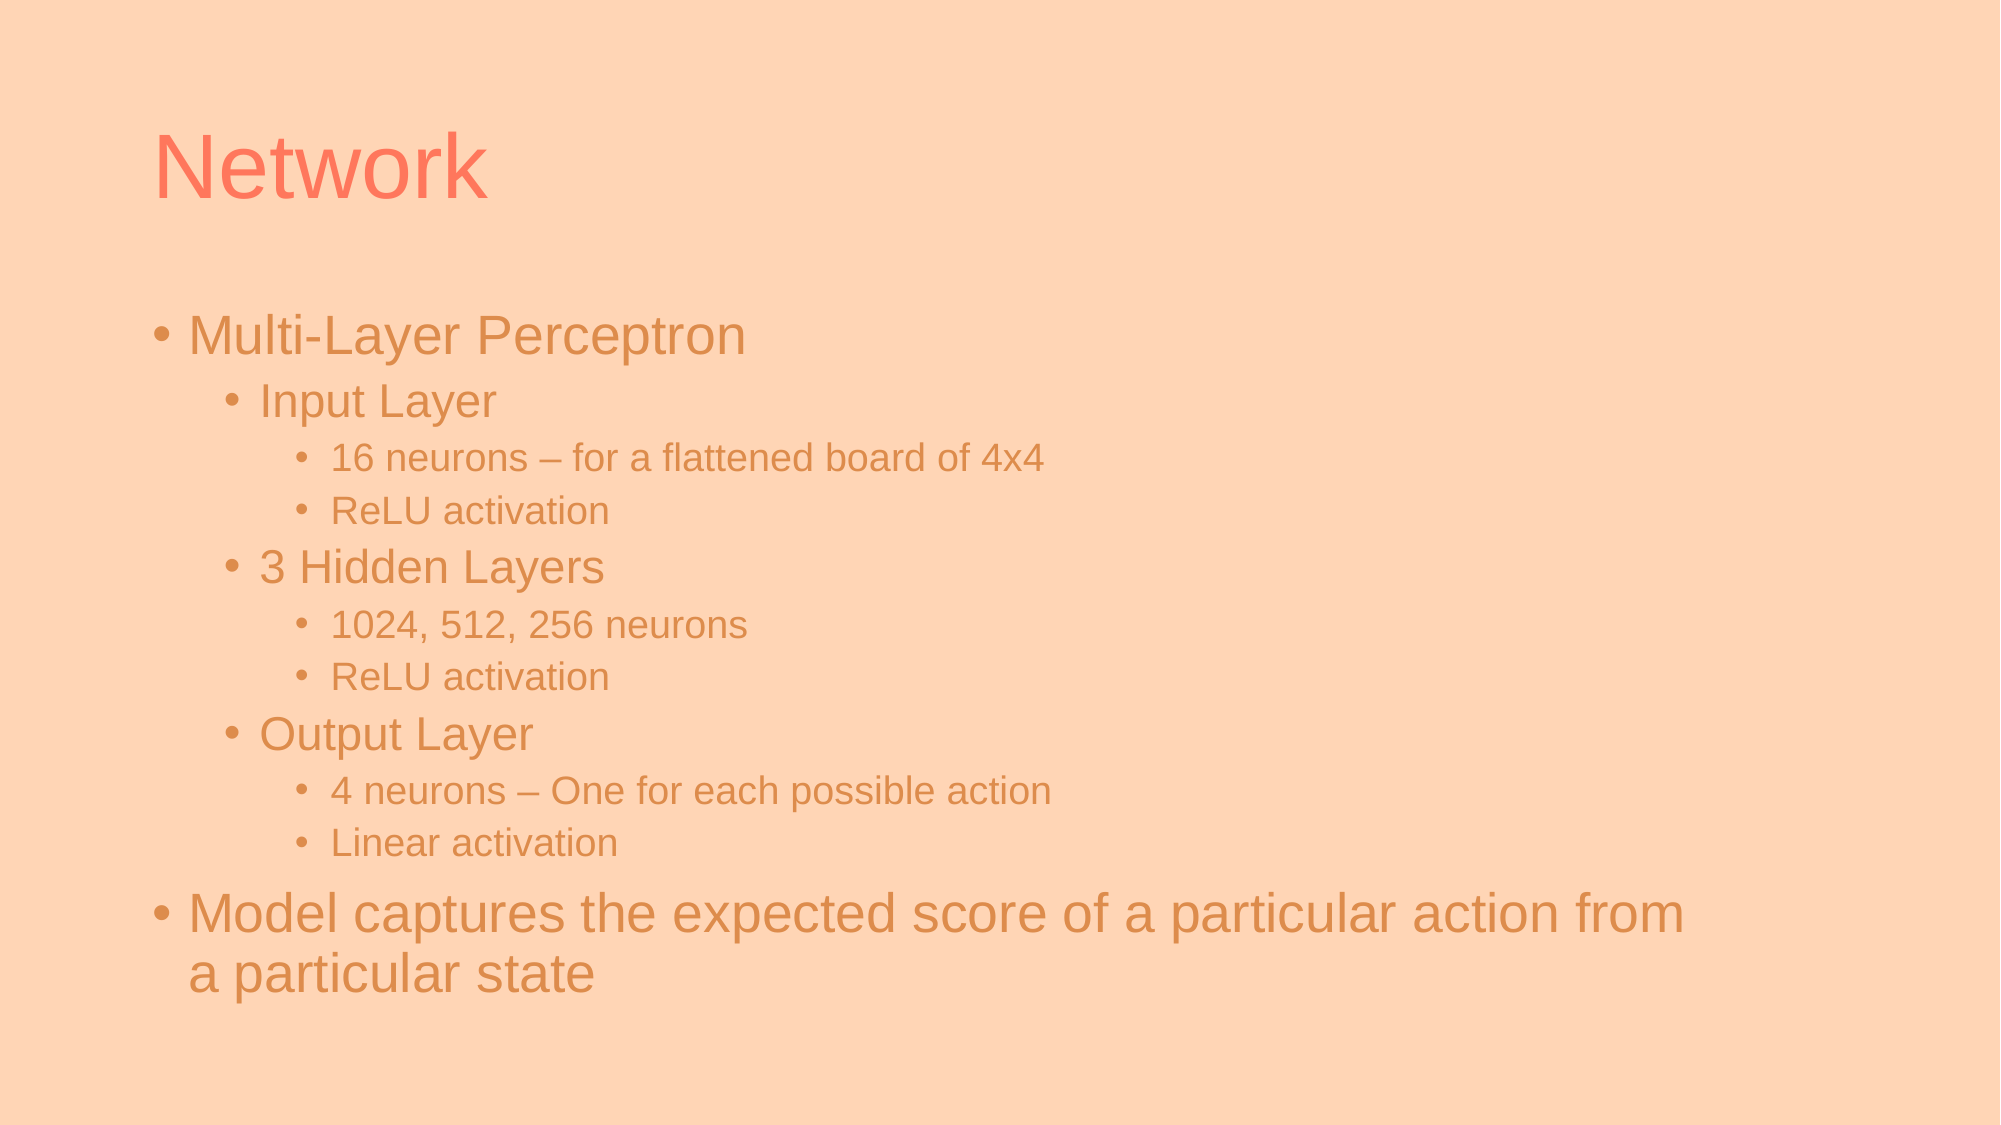

# Network
Multi-Layer Perceptron
Input Layer
16 neurons – for a flattened board of 4x4
ReLU activation
3 Hidden Layers
1024, 512, 256 neurons
ReLU activation
Output Layer
4 neurons – One for each possible action
Linear activation
Model captures the expected score of a particular action from a particular state